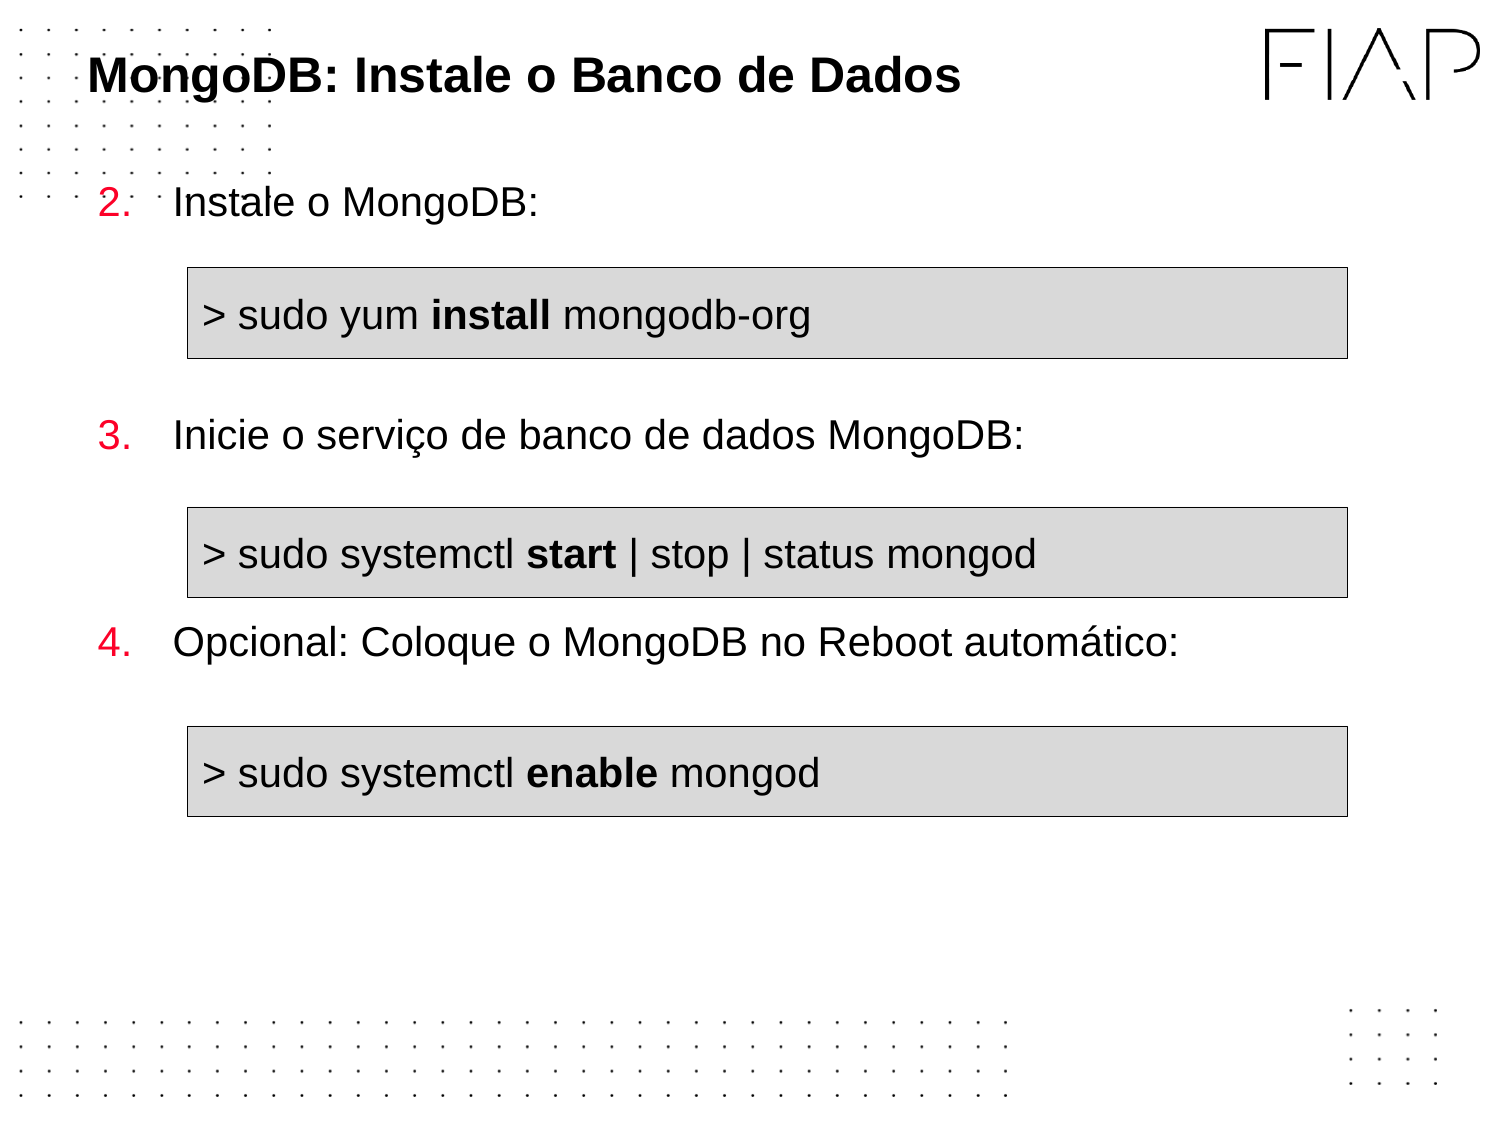

# MongoDB: Instale o Banco de Dados
Instale o MongoDB:

Inicie o serviço de banco de dados MongoDB:

Opcional: Coloque o MongoDB no Reboot automático:

> sudo yum install mongodb-org
> sudo systemctl start | stop | status mongod
> sudo systemctl enable mongod